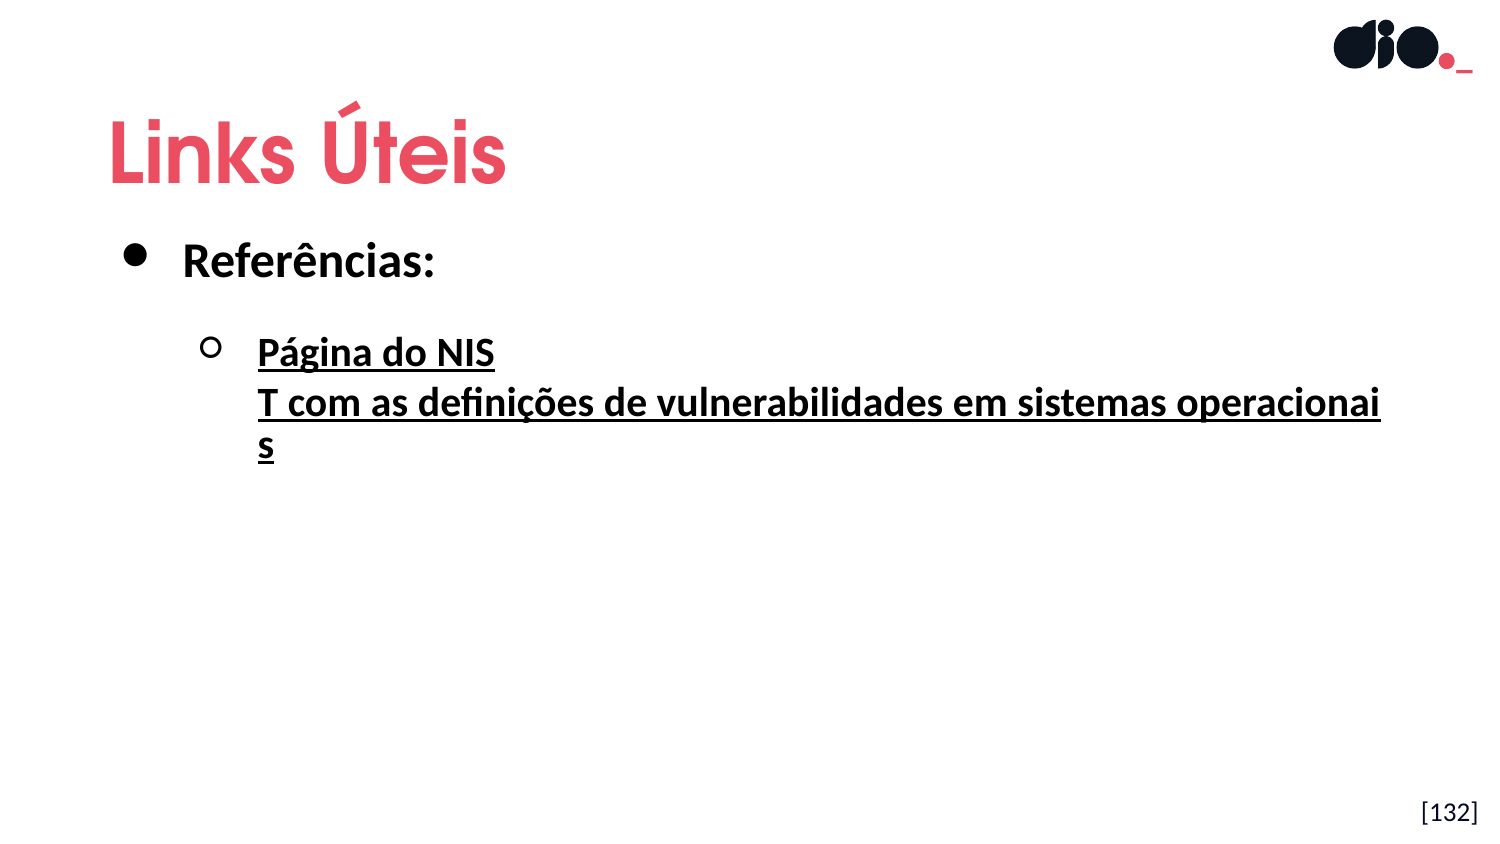

Links Úteis
Referências:
Página do NIST com as definições de vulnerabilidades em sistemas operacionais
[132]